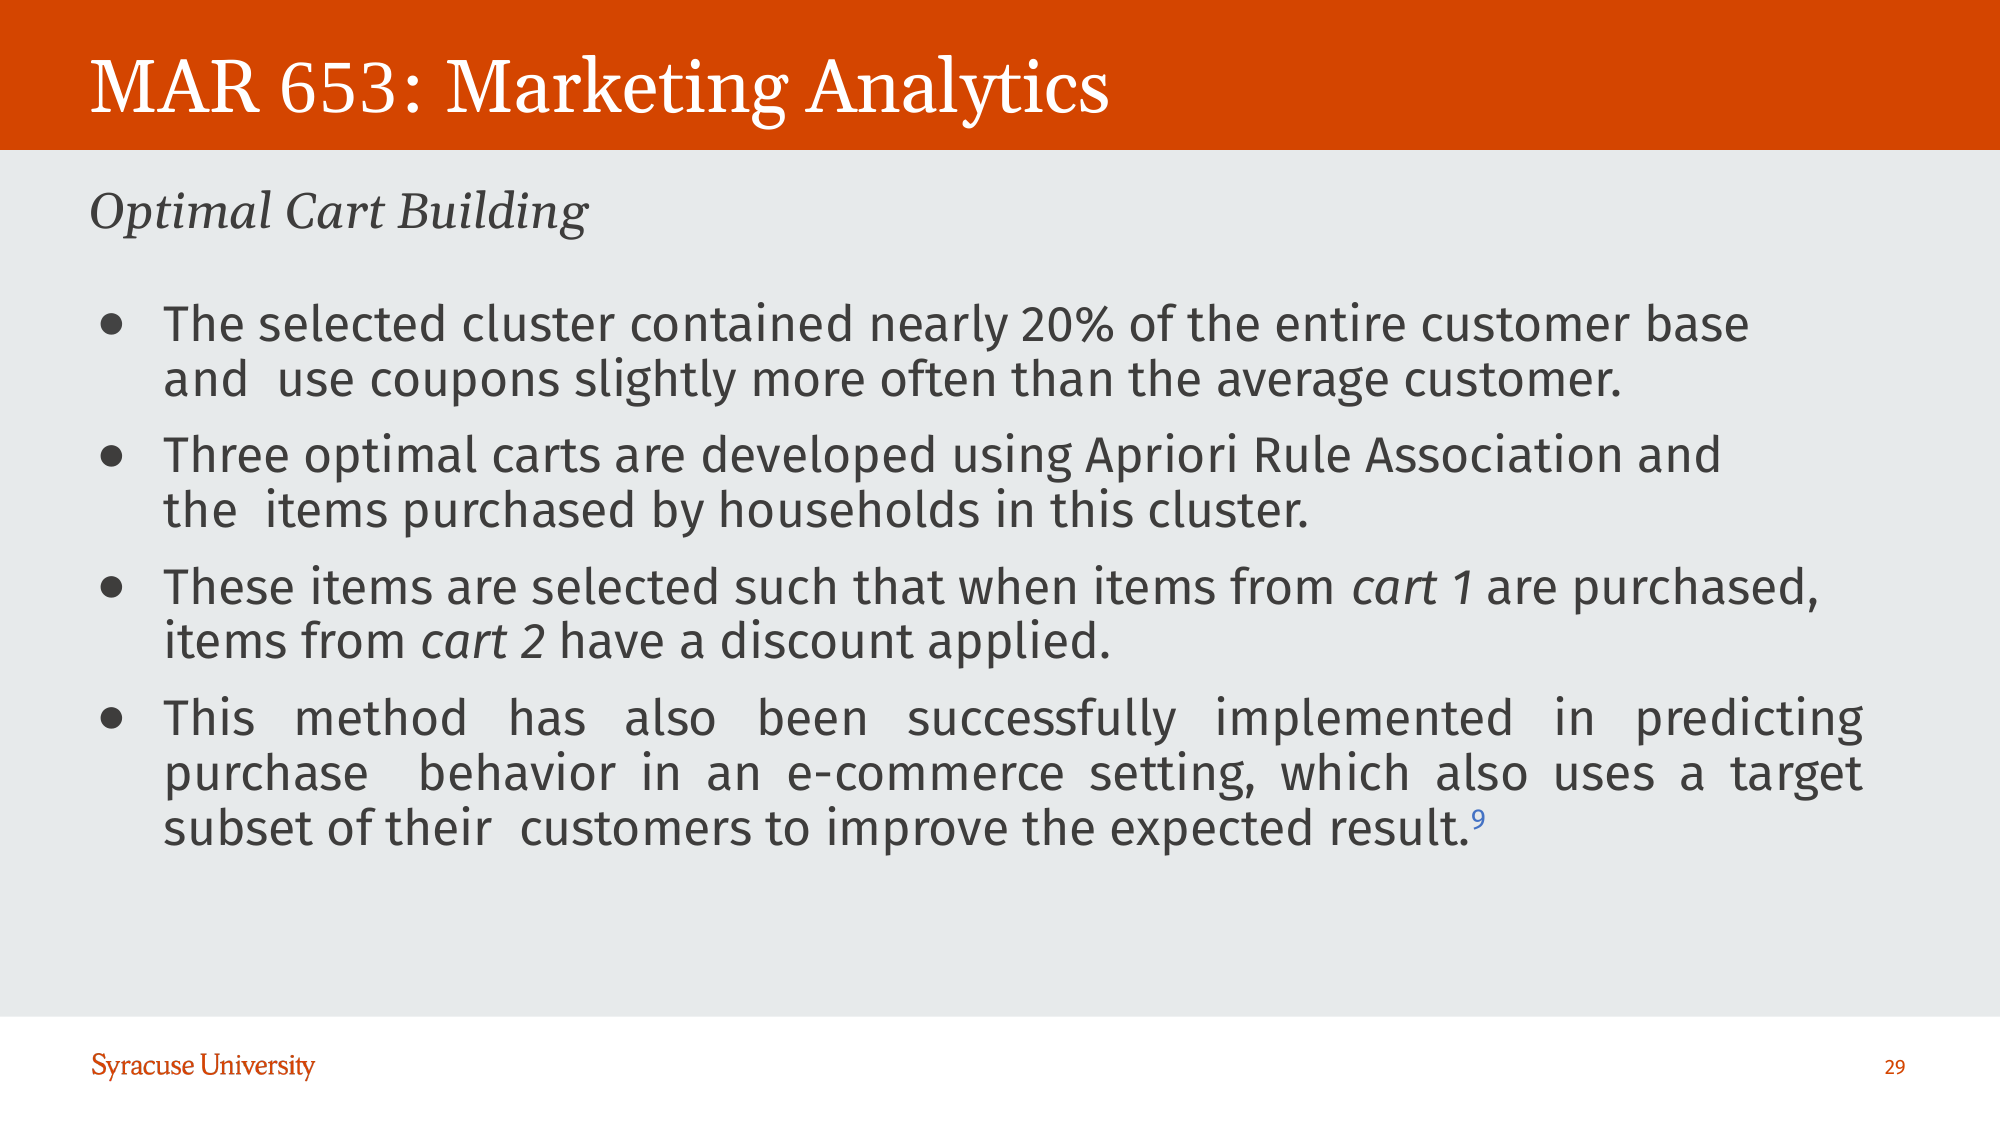

# MAR 653: Marketing Analytics
Optimal Cart Building

The selected cluster contained nearly 20% of the entire customer base and  use coupons slightly more often than the average customer.
Three optimal carts are developed using Apriori Rule Association and the  items purchased by households in this cluster.
These items are selected such that when items from cart 1 are purchased,  items from cart 2 have a discount applied.
This method has also been successfully implemented in predicting purchase  behavior in an e-commerce setting, which also uses a target subset of their  customers to improve the expected result.9
29